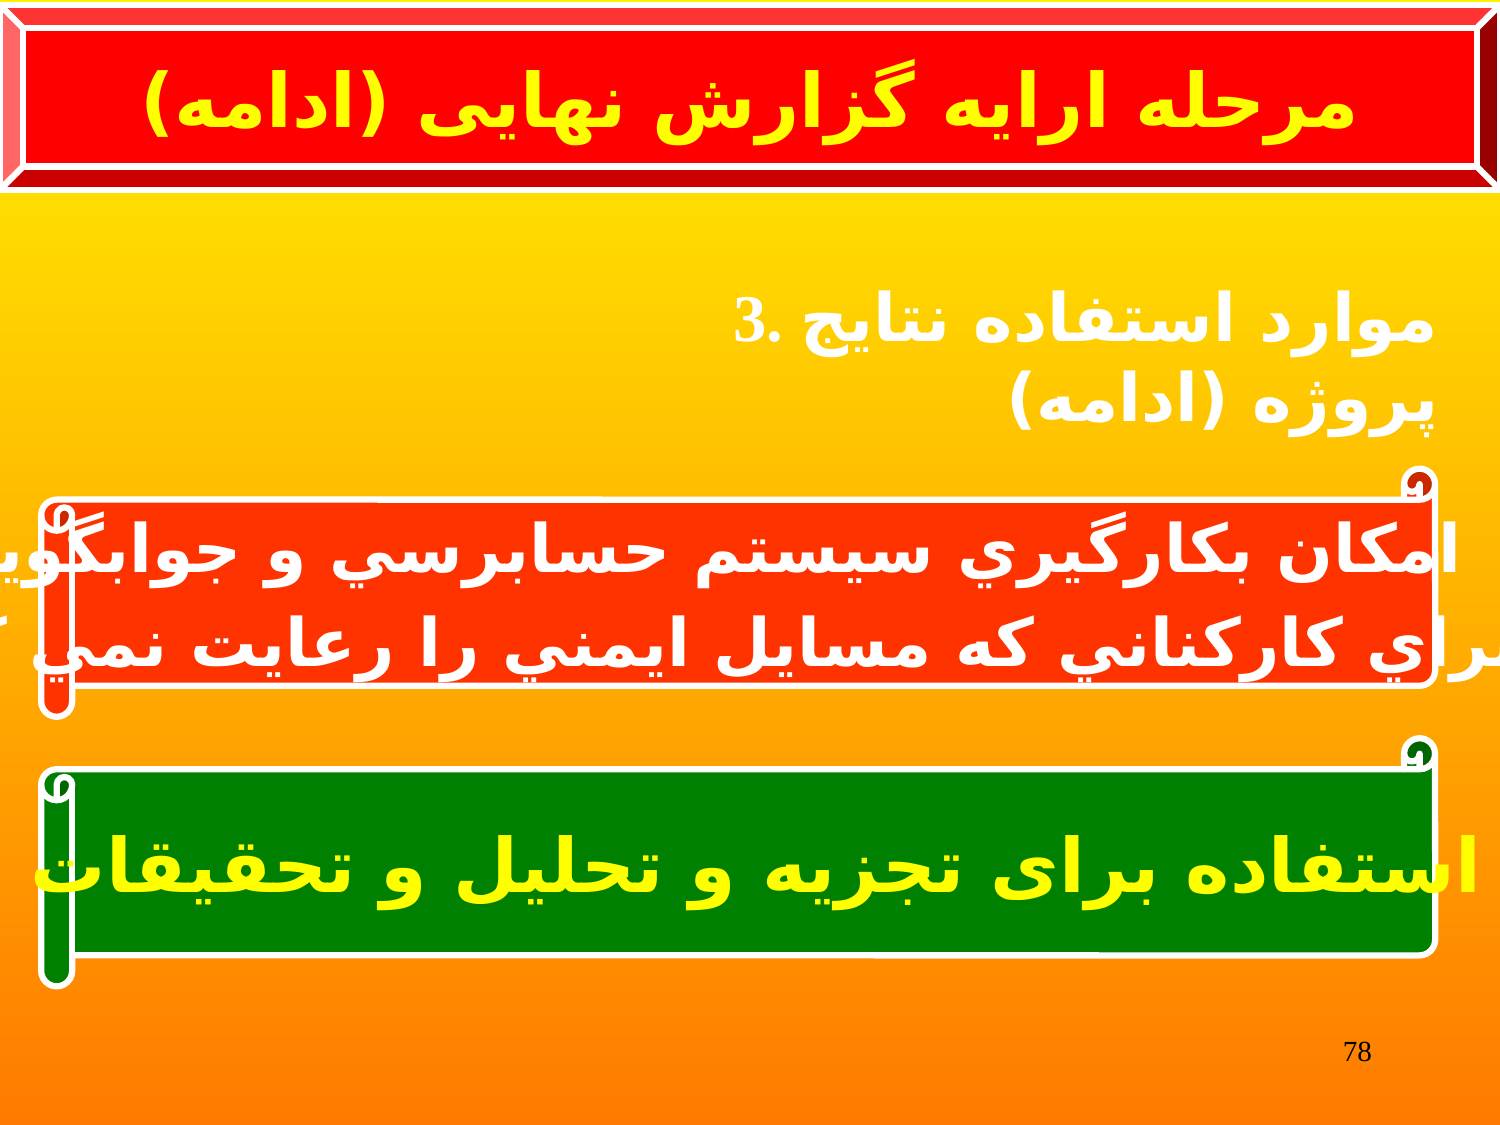

مرحله ارایه گزارش نهایی (ادامه)

3. موارد استفاده نتایج پروژه (ادامه)
 امکان بکارگيري سيستم حسابرسي و جوابگويي
 براي کارکناني که مسايل ايمني را رعايت نمي کنند
قابل استفاده برای تجزيه و تحليل و تحقيقات حادثه
78